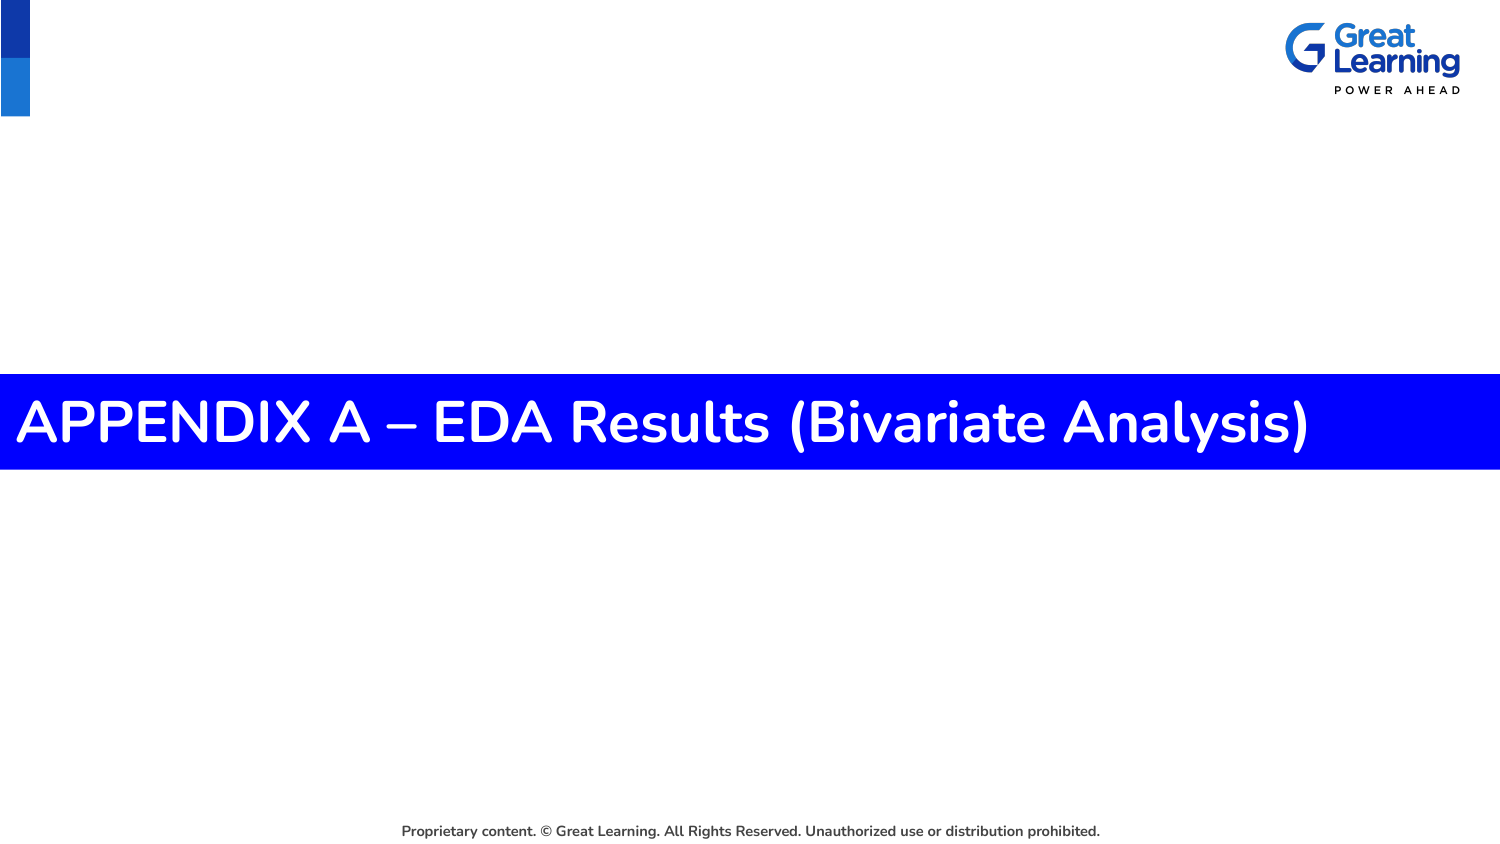

# APPENDIX A – EDA Results (Bivariate Analysis)